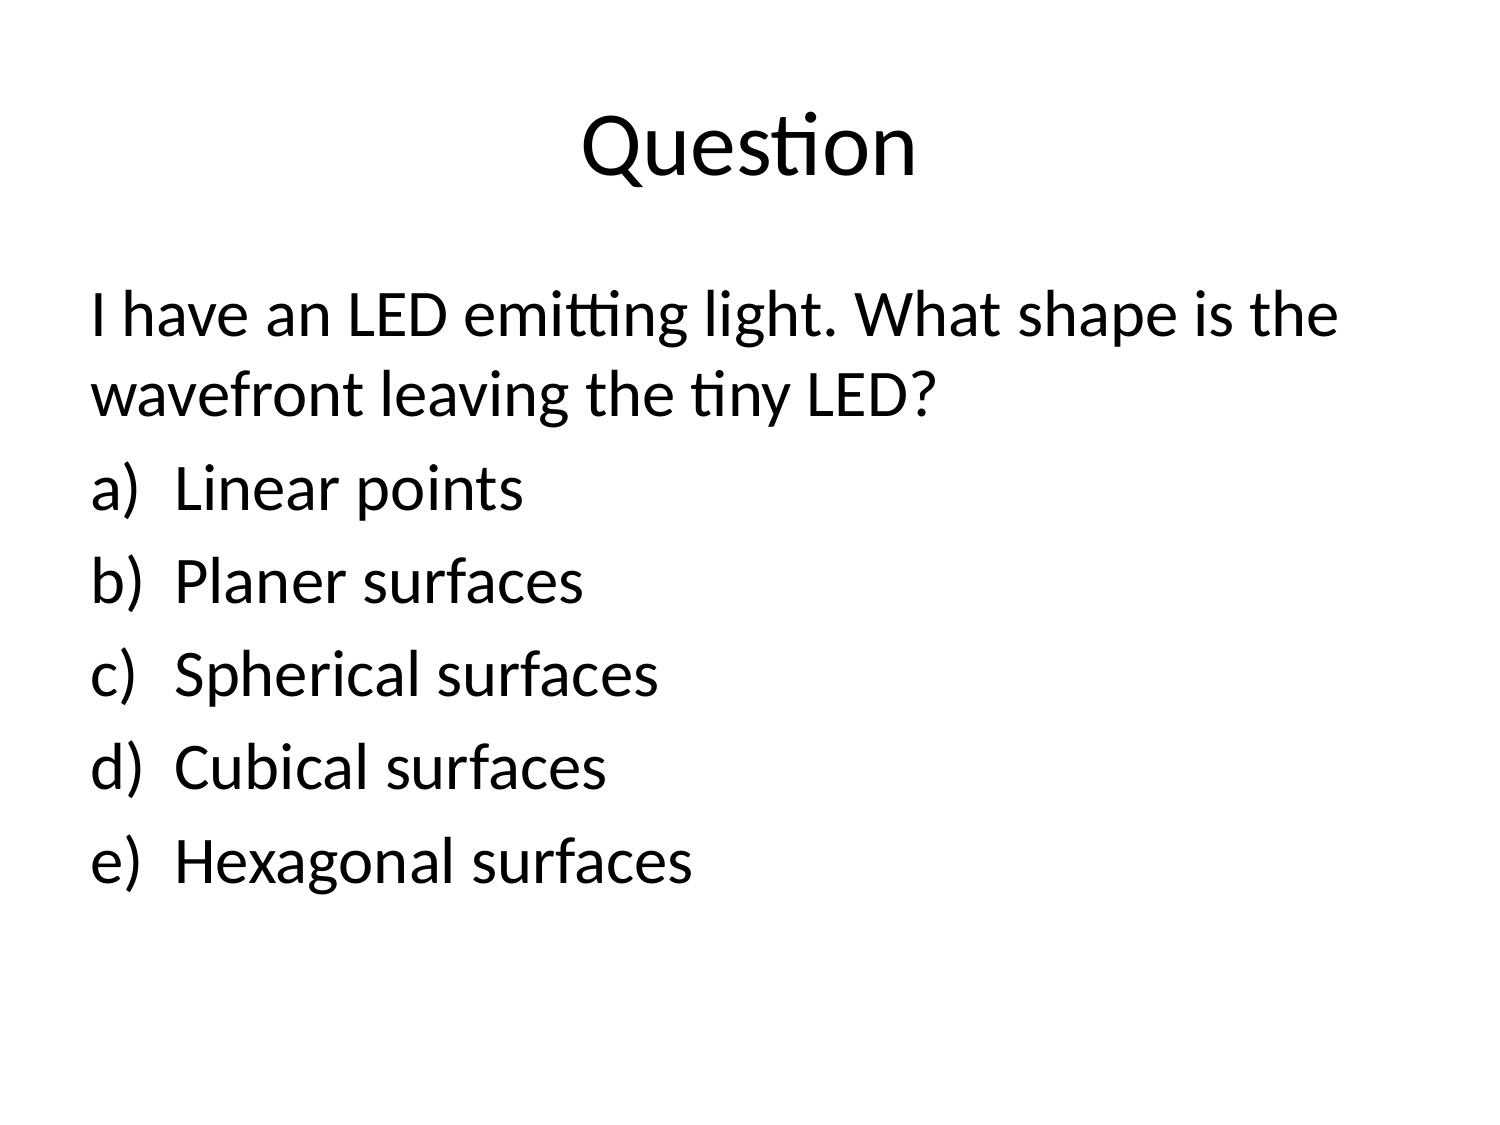

# Question
I have an LED emitting light. What shape is the wavefront leaving the tiny LED?
Linear points
Planer surfaces
Spherical surfaces
Cubical surfaces
Hexagonal surfaces